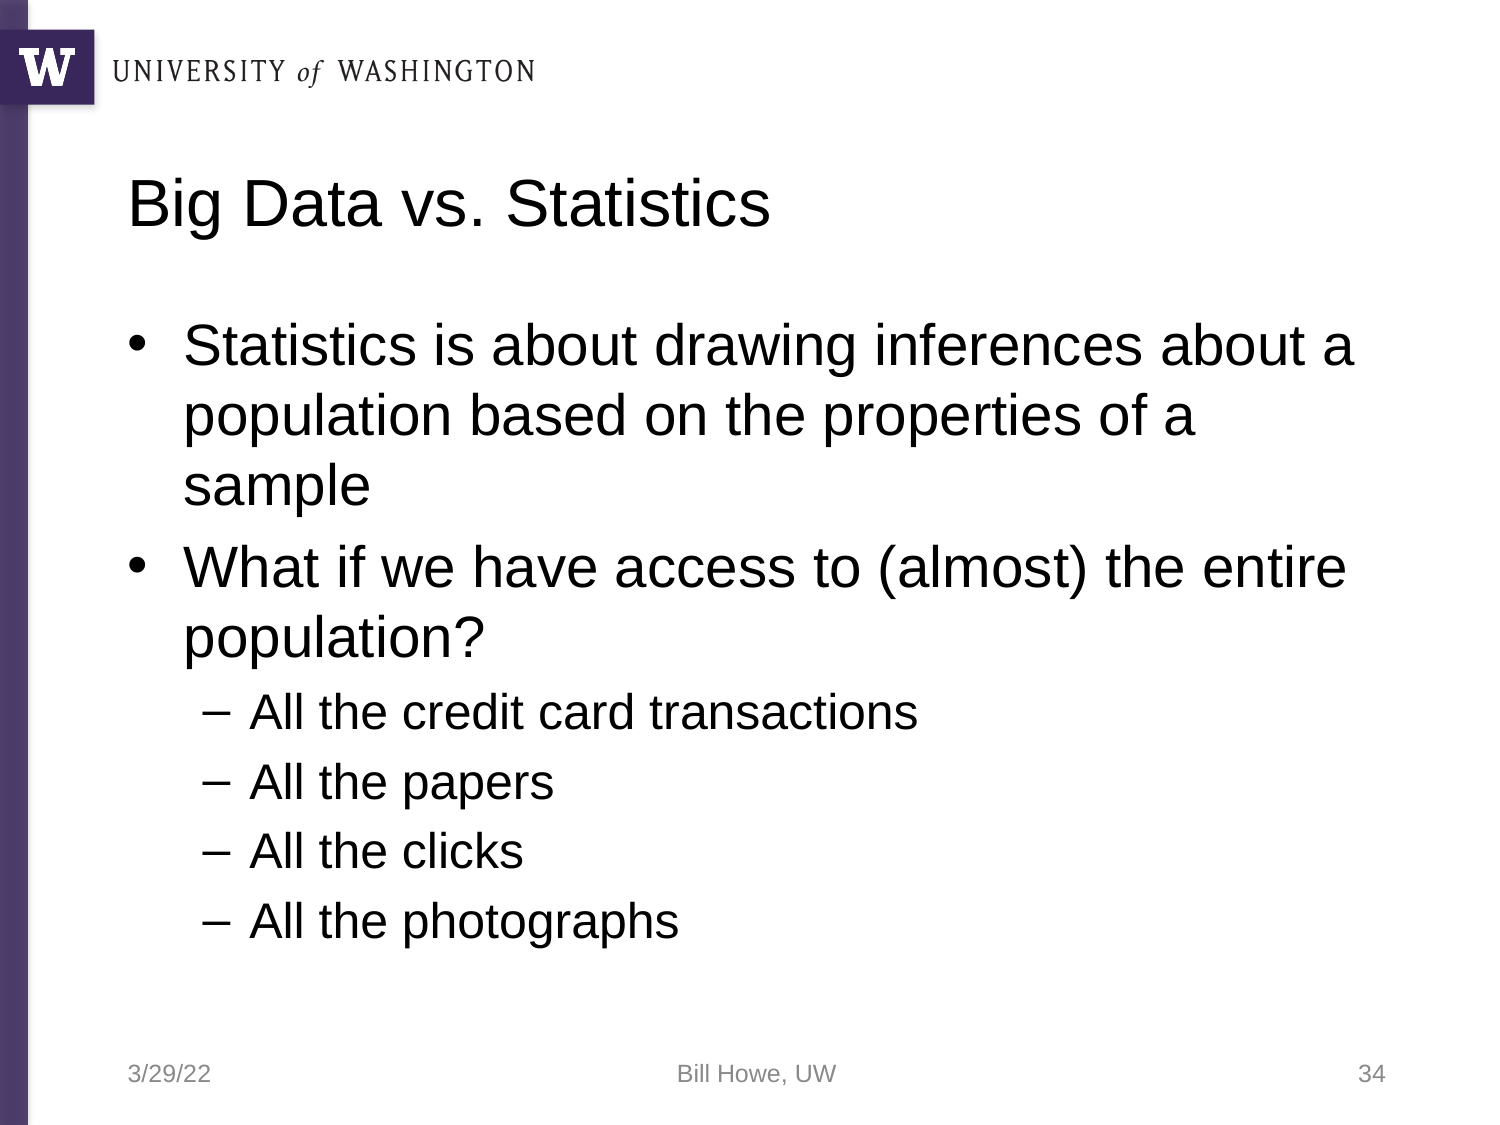

# Big Data vs. Statistics
Statistics is about drawing inferences about a population based on the properties of a sample
What if we have access to (almost) the entire population?
All the credit card transactions
All the papers
All the clicks
All the photographs
3/29/22
Bill Howe, UW
34